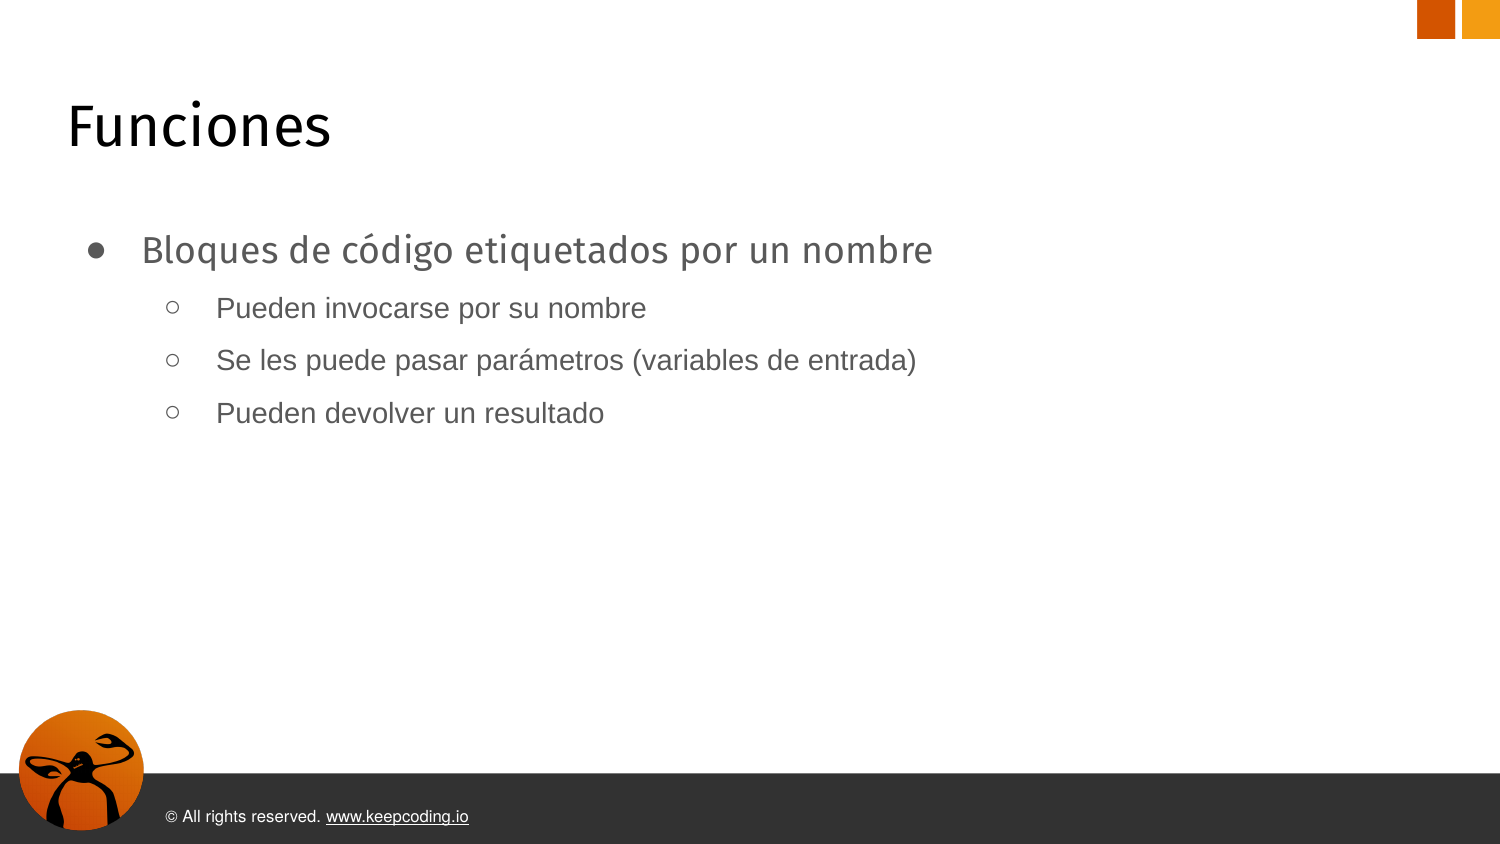

# Funciones
Bloques de código etiquetados por un nombre
Pueden invocarse por su nombre
Se les puede pasar parámetros (variables de entrada)
Pueden devolver un resultado